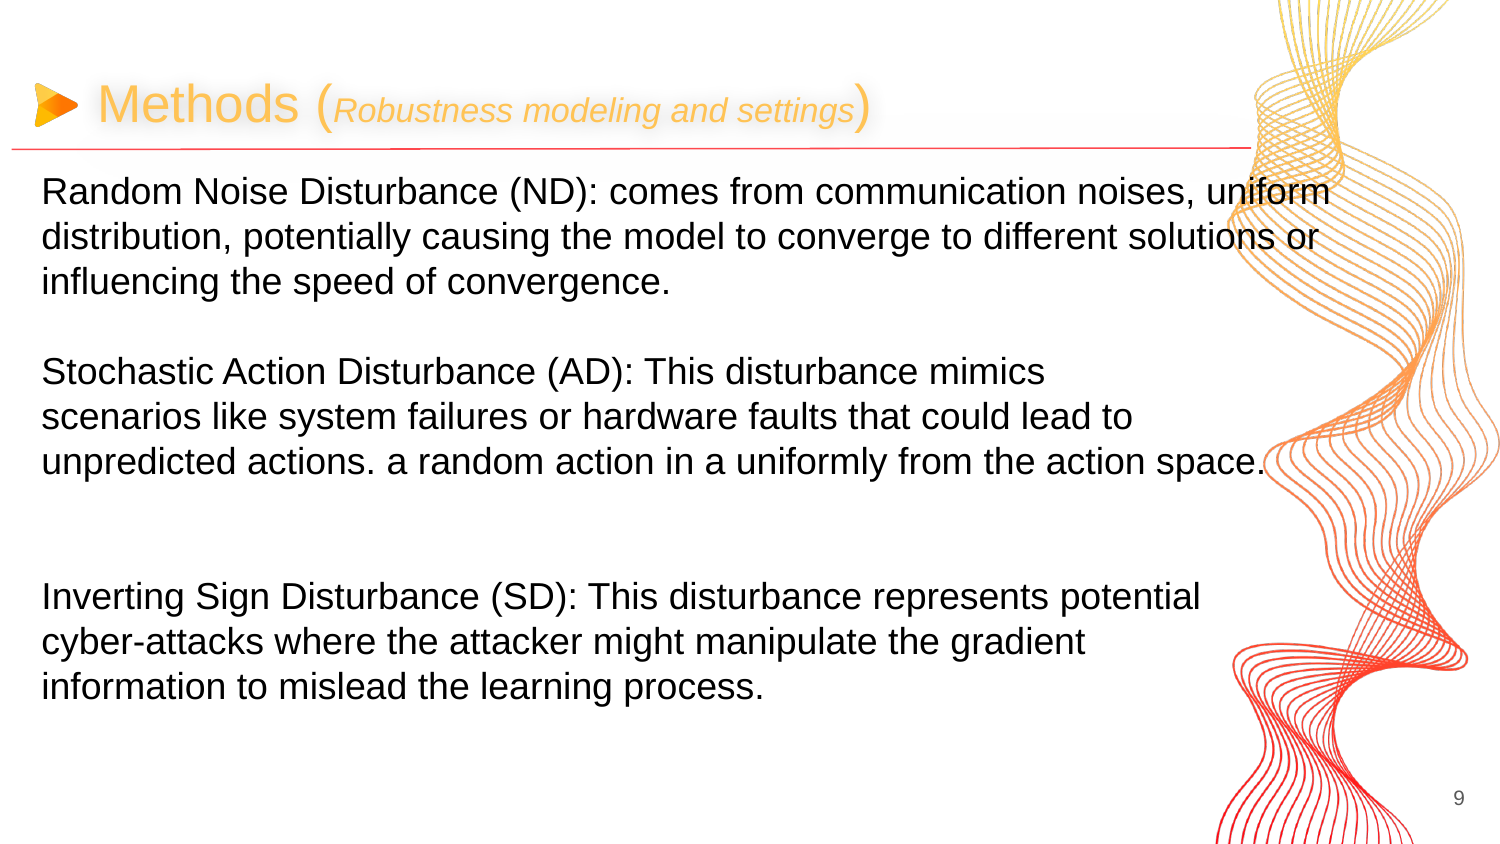

# Methods (Robustness modeling and settings)
Random Noise Disturbance (ND): comes from communication noises, uniform distribution, potentially causing the model to converge to different solutions or influencing the speed of convergence.

Stochastic Action Disturbance (AD): This disturbance mimics
scenarios like system failures or hardware faults that could lead to
unpredicted actions. a random action in a uniformly from the action space.

Inverting Sign Disturbance (SD): This disturbance represents potential
cyber-attacks where the attacker might manipulate the gradient
information to mislead the learning process.

9